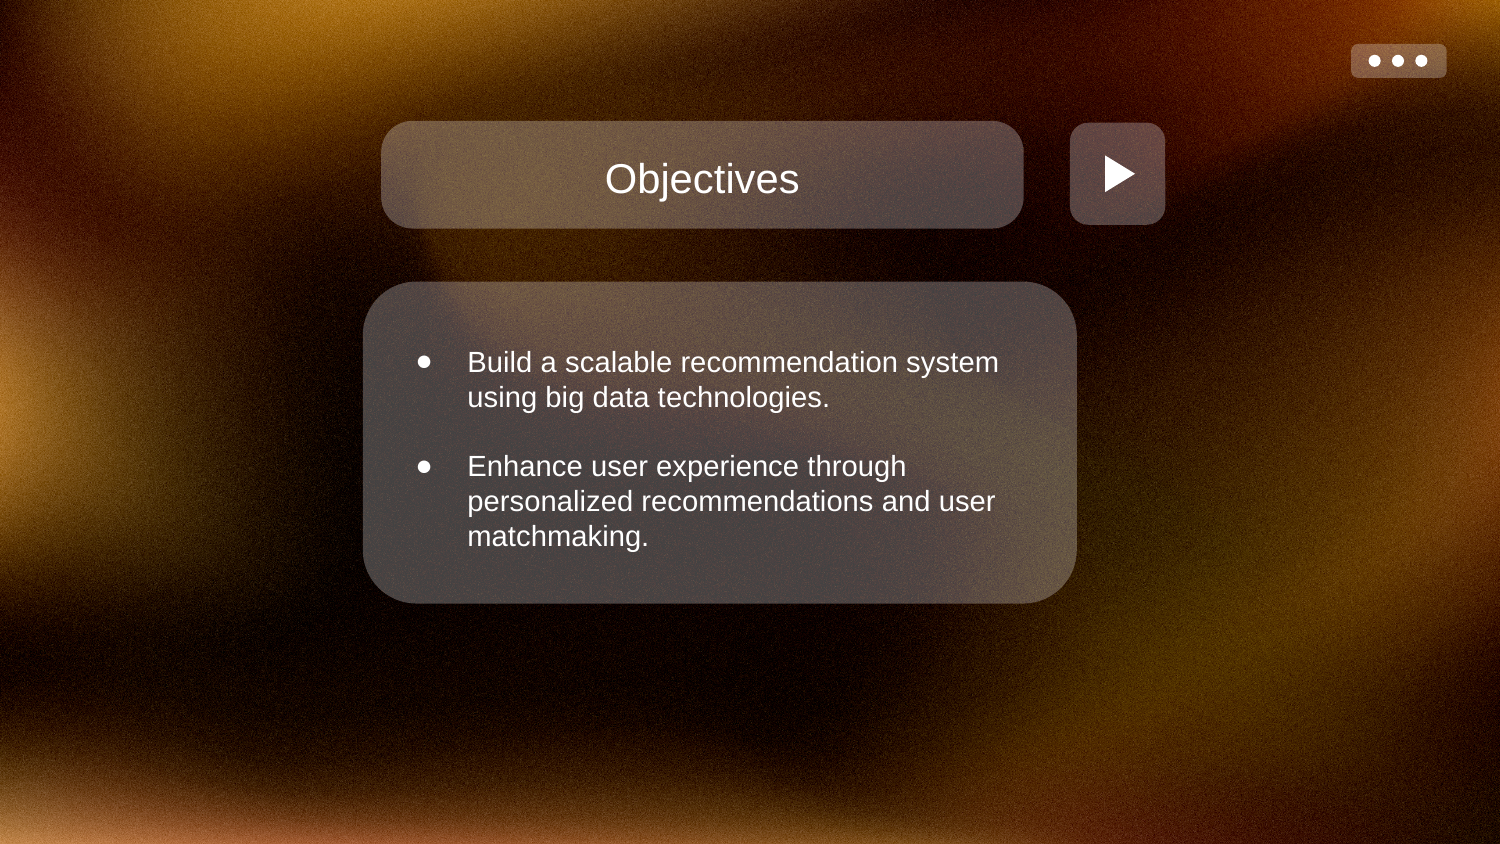

# Objectives

Build a scalable recommendation system using big data technologies.

Enhance user experience through personalized recommendations and user matchmaking.